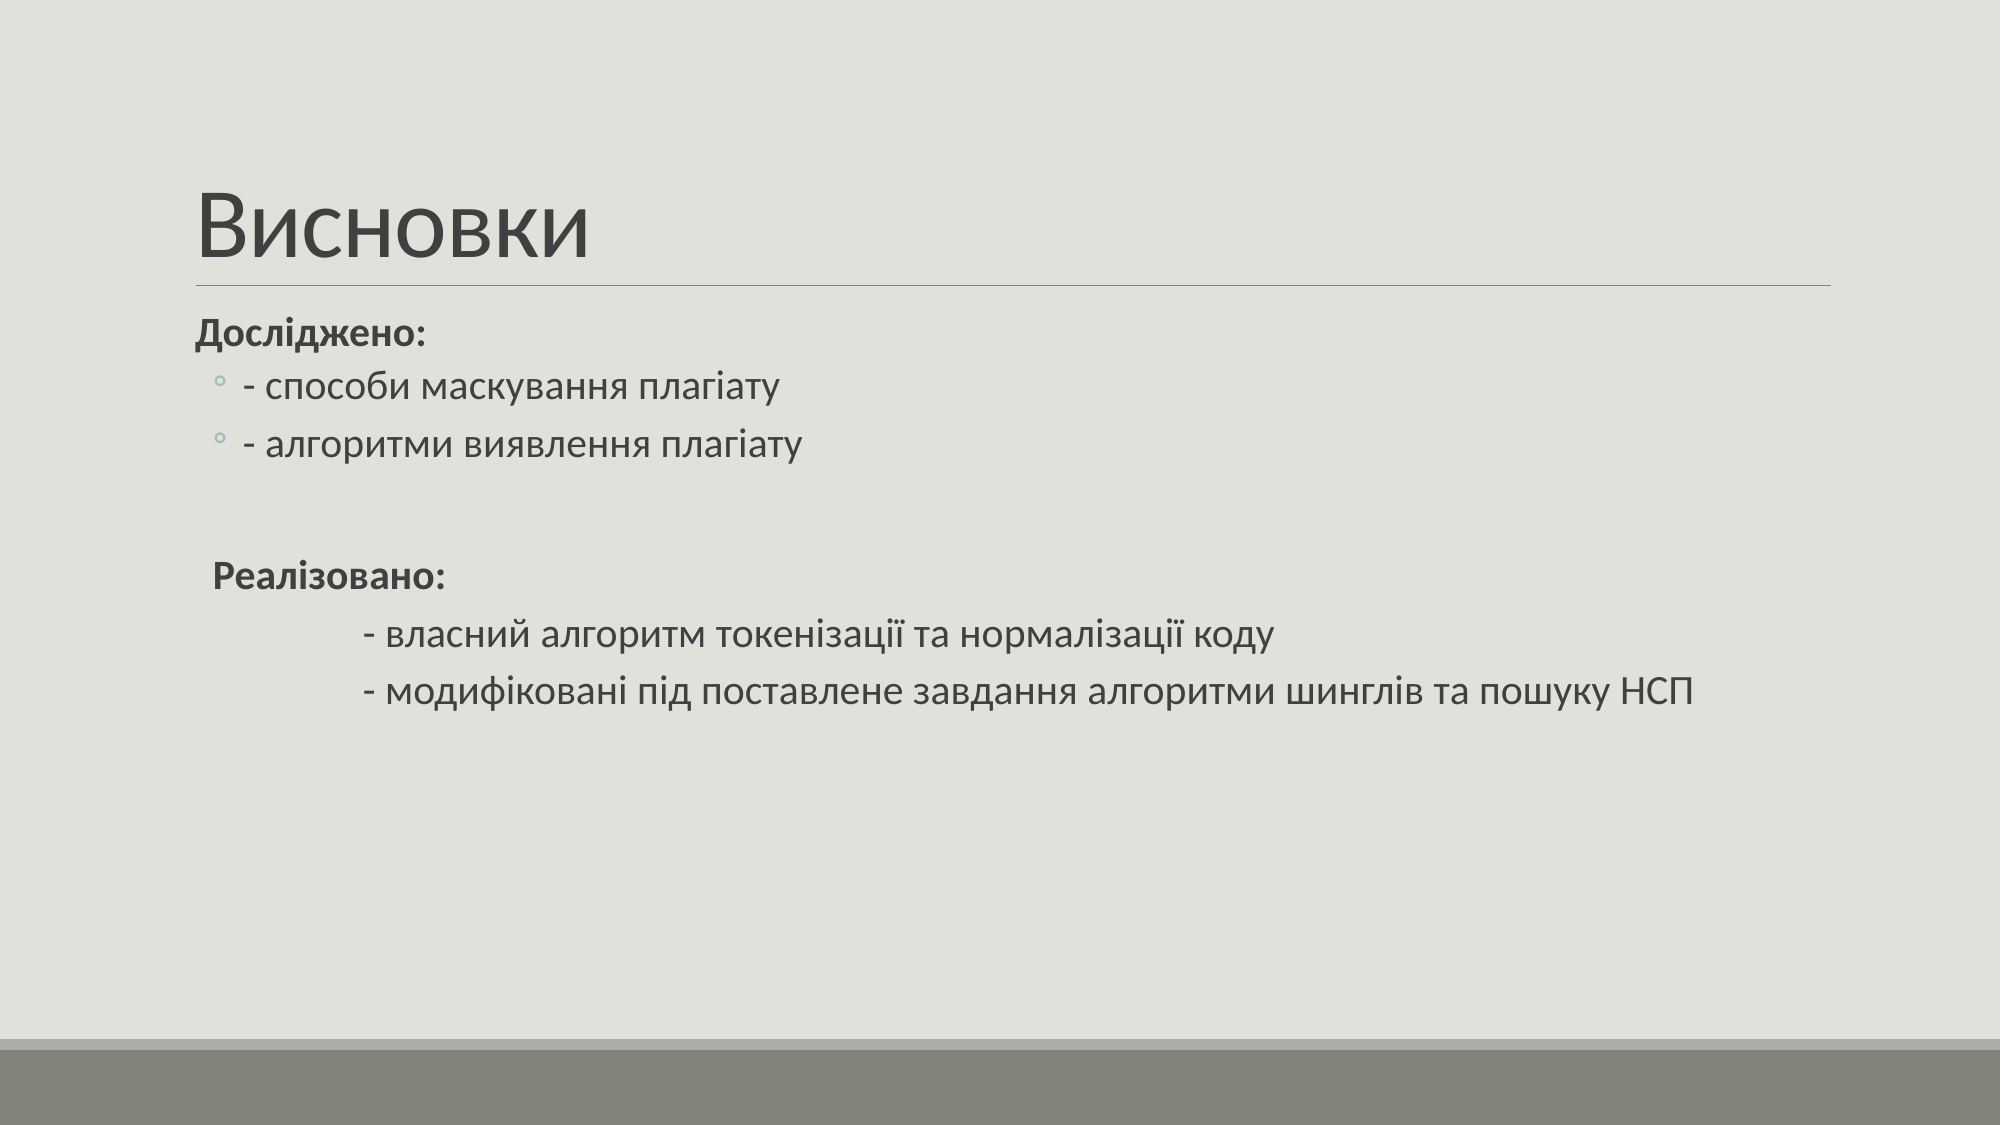

# Висновки
Досліджено:
- способи маскування плагіату
- алгоритми виявлення плагіату

Реалізовано:
	- власний алгоритм токенізації та нормалізації коду
	- модифіковані під поставлене завдання алгоритми шинглів та пошуку НСП